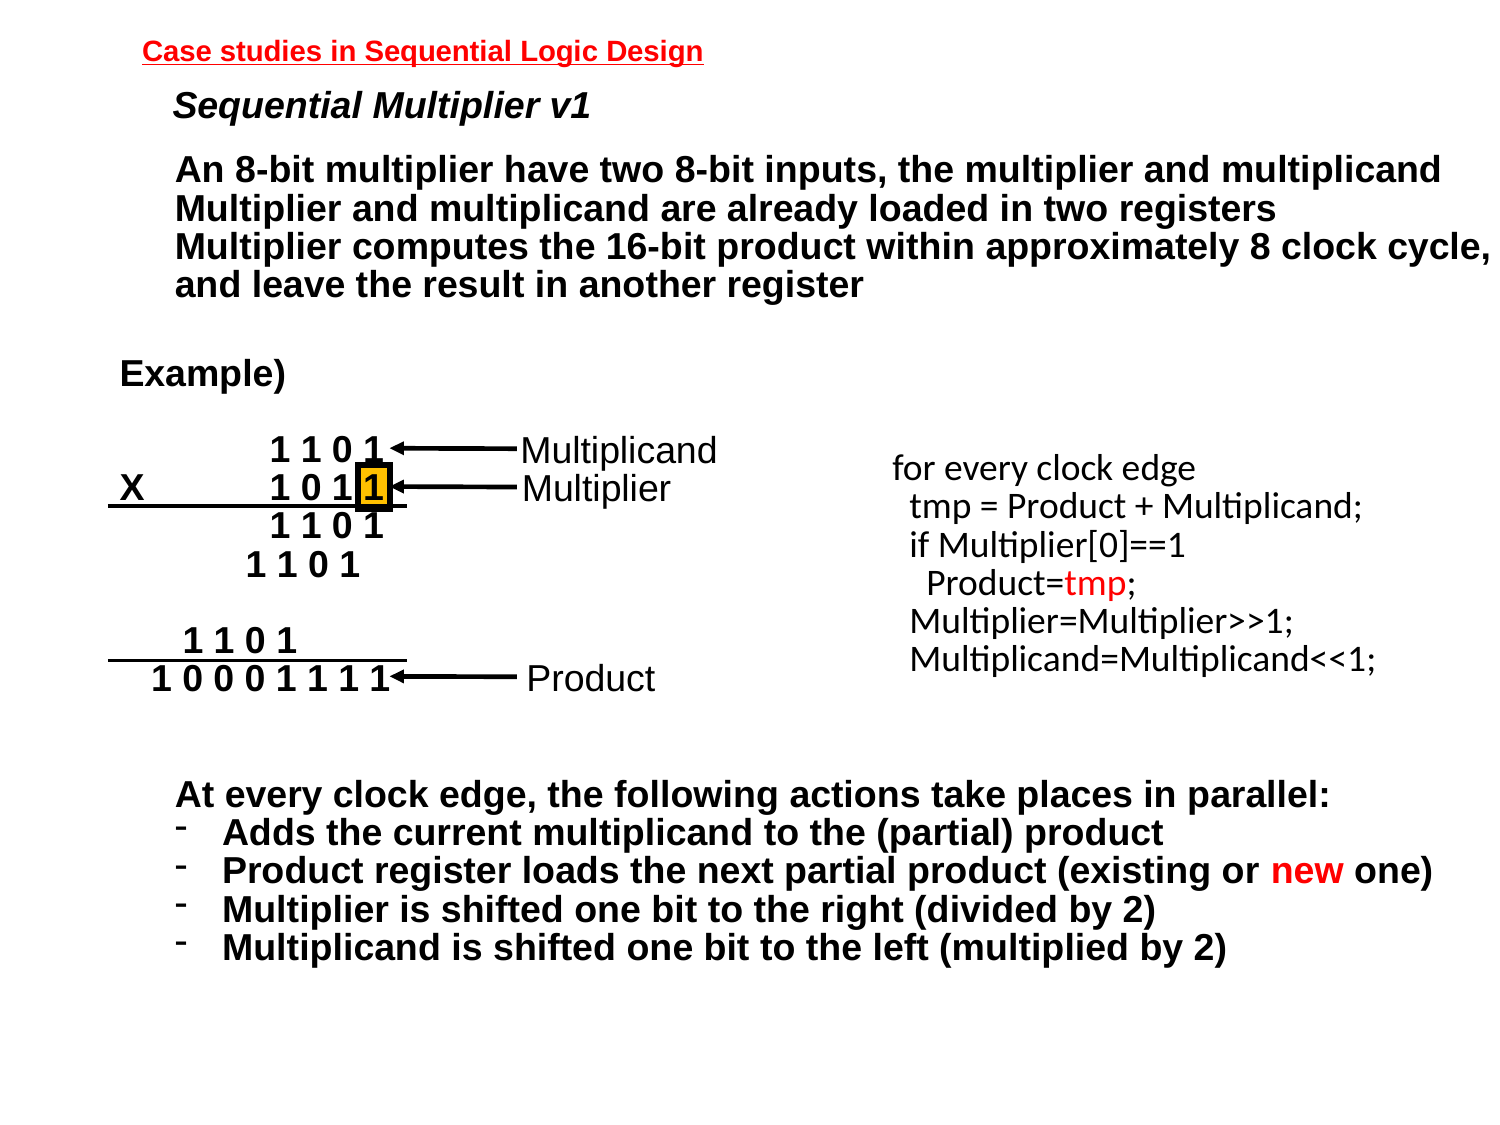

Case studies in Sequential Logic Design
Sequential Multiplier v1
An 8-bit multiplier have two 8-bit inputs, the multiplier and multiplicand
Multiplier and multiplicand are already loaded in two registers
Multiplier computes the 16-bit product within approximately 8 clock cycle,
and leave the result in another register
Example)

	1 1 0 1
X	1 0 1 1
	1 1 0 1
            1 1 0 1

      1 1 0 1
   1 0 0 0 1 1 1 1
Multiplicand
Multiplier

Product
for every clock edge
  tmp = Product + Multiplicand;
  if Multiplier[0]==1
    Product=tmp;
  Multiplier=Multiplier>>1;
  Multiplicand=Multiplicand<<1;

At every clock edge, the following actions take places in parallel:
Adds the current multiplicand to the (partial) product
Product register loads the next partial product (existing or new one)
Multiplier is shifted one bit to the right (divided by 2)
Multiplicand is shifted one bit to the left (multiplied by 2)